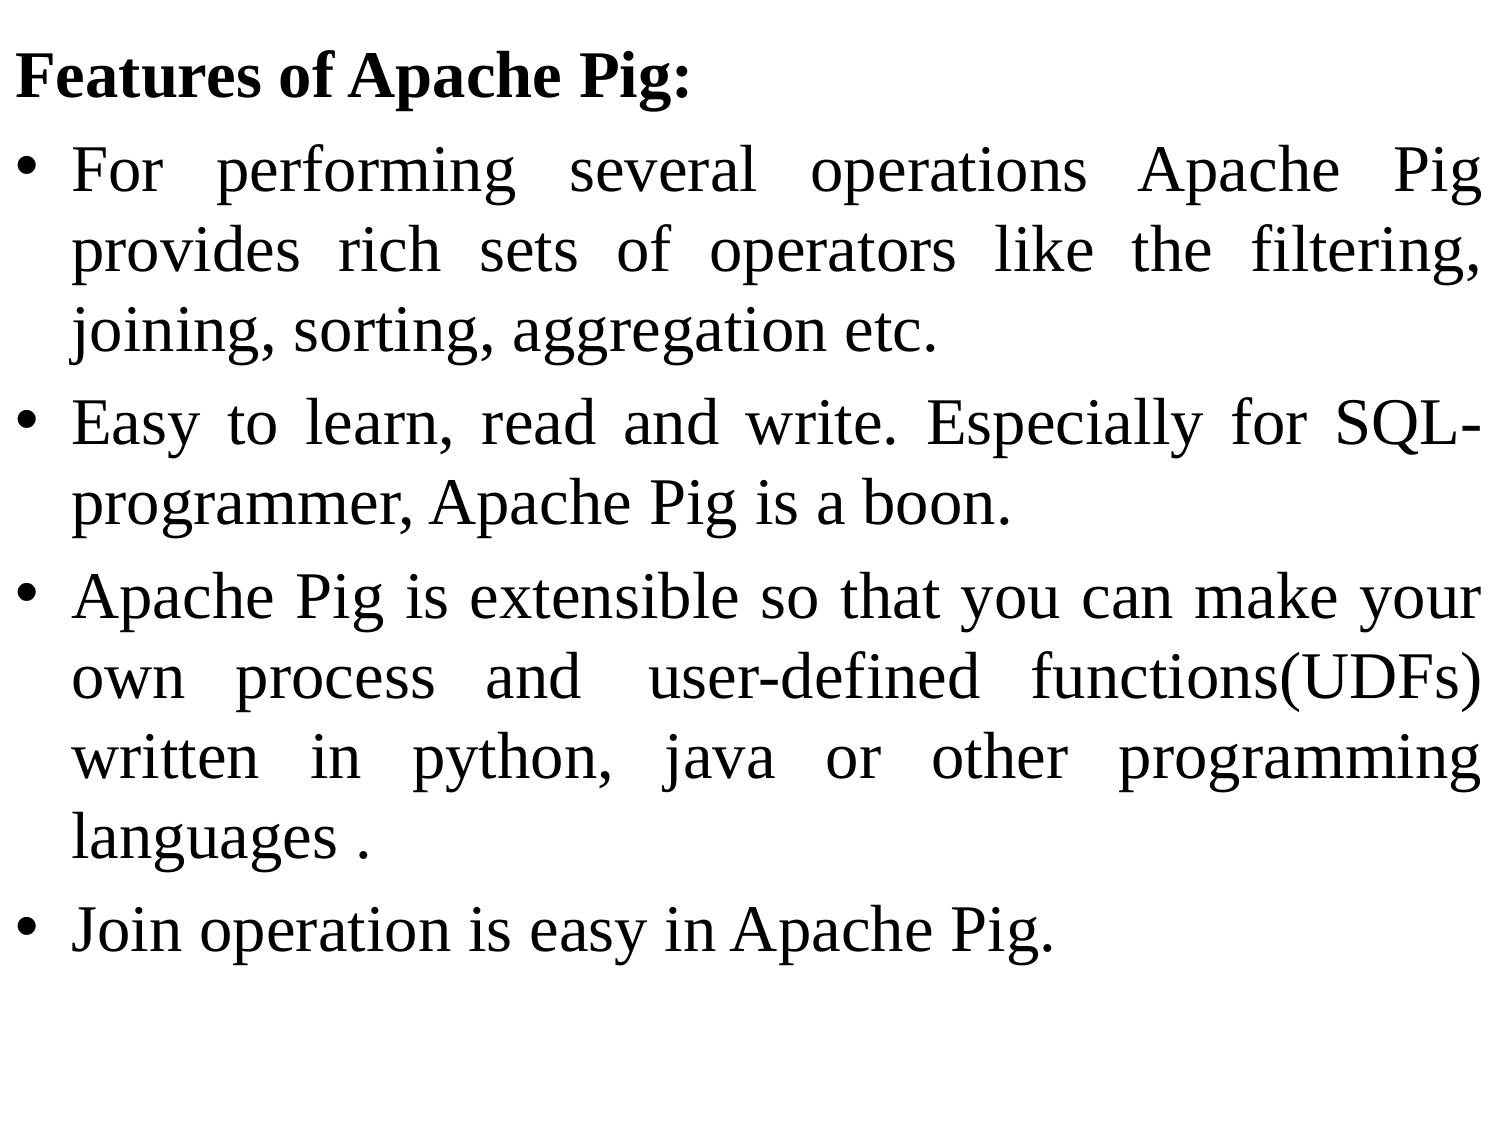

Features of Apache Pig:
For performing several operations Apache Pig provides rich sets of operators like the filtering, joining, sorting, aggregation etc.
Easy to learn, read and write. Especially for SQL-programmer, Apache Pig is a boon.
Apache Pig is extensible so that you can make your own process and  user-defined functions(UDFs) written in python, java or other programming languages .
Join operation is easy in Apache Pig.